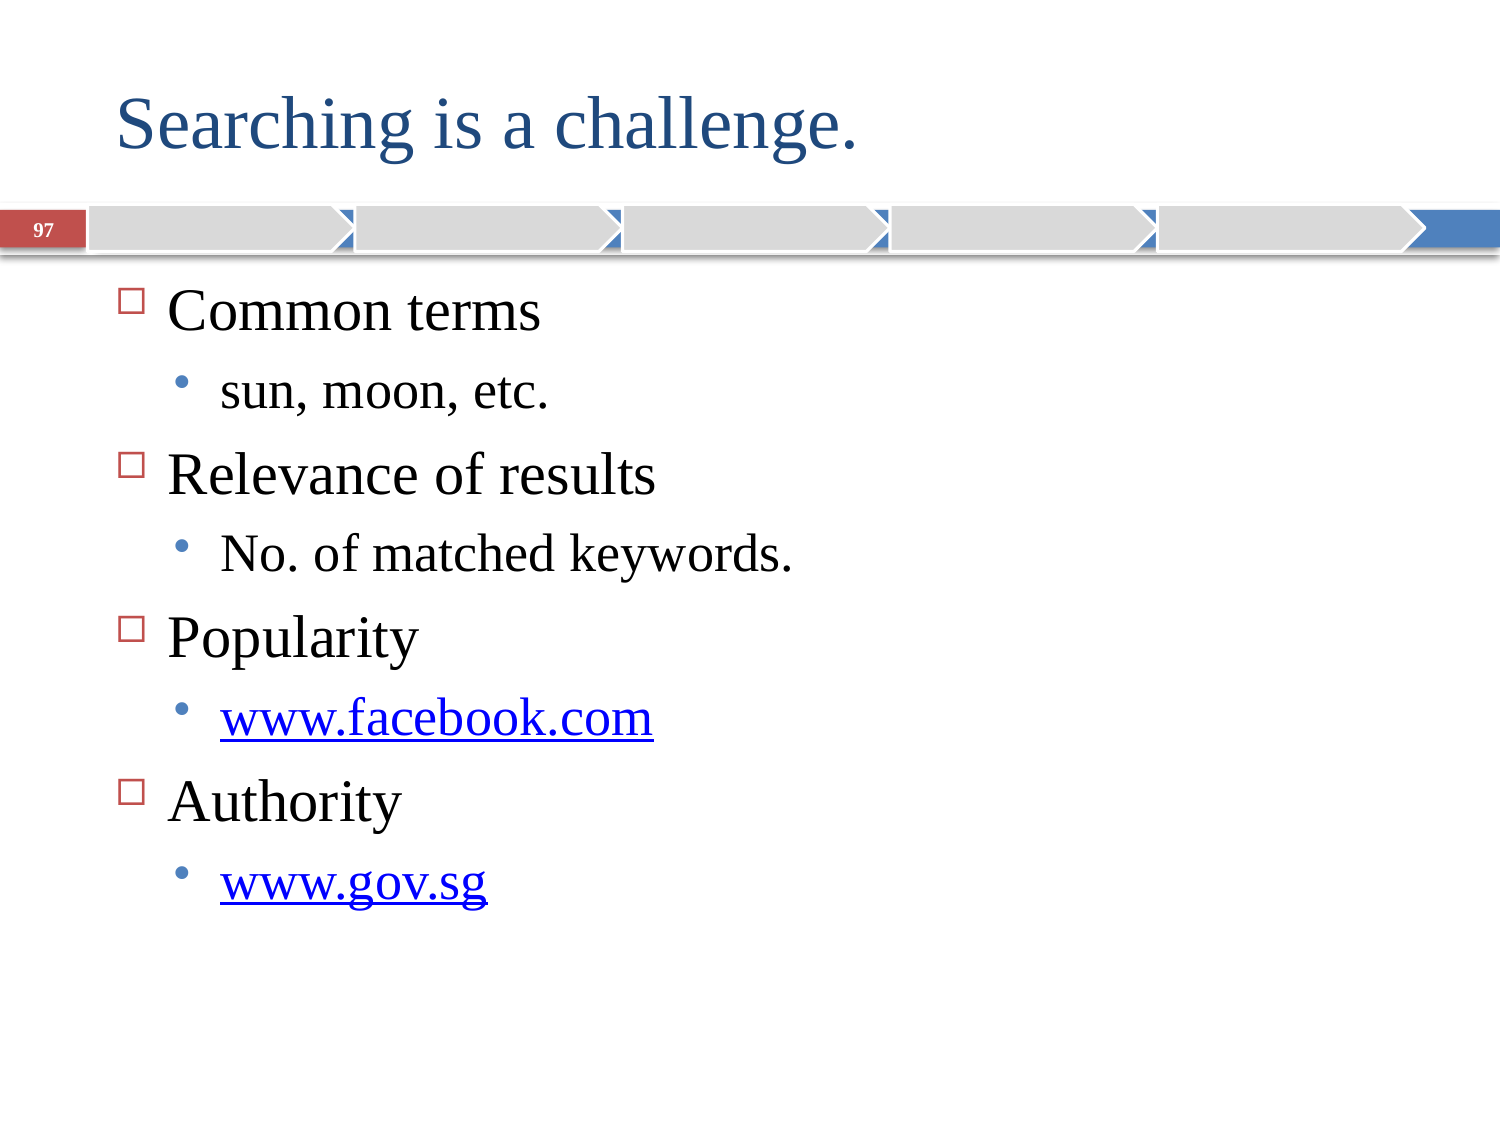

# Searching is a challenge.

97
Common terms
sun, moon, etc.
Relevance of results
No. of matched keywords.
Popularity
www.facebook.com
Authority
www.gov.sg